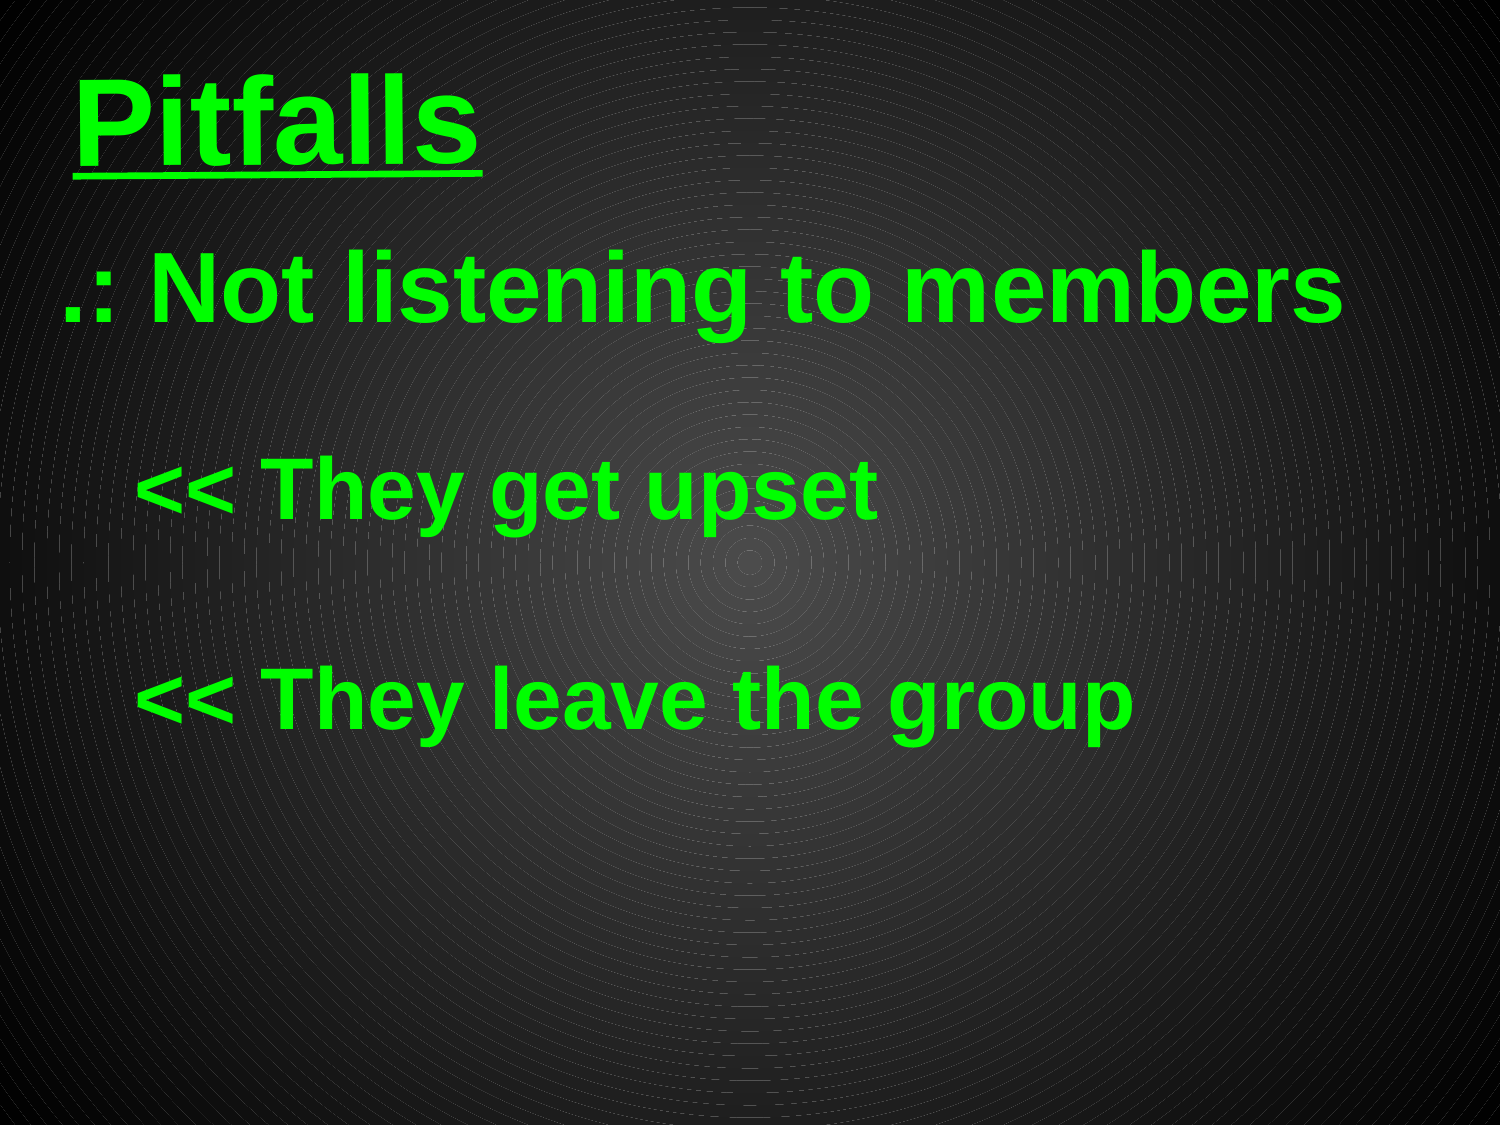

# Pitfalls
.: Not listening to members

<< They get upset

<< They leave the group